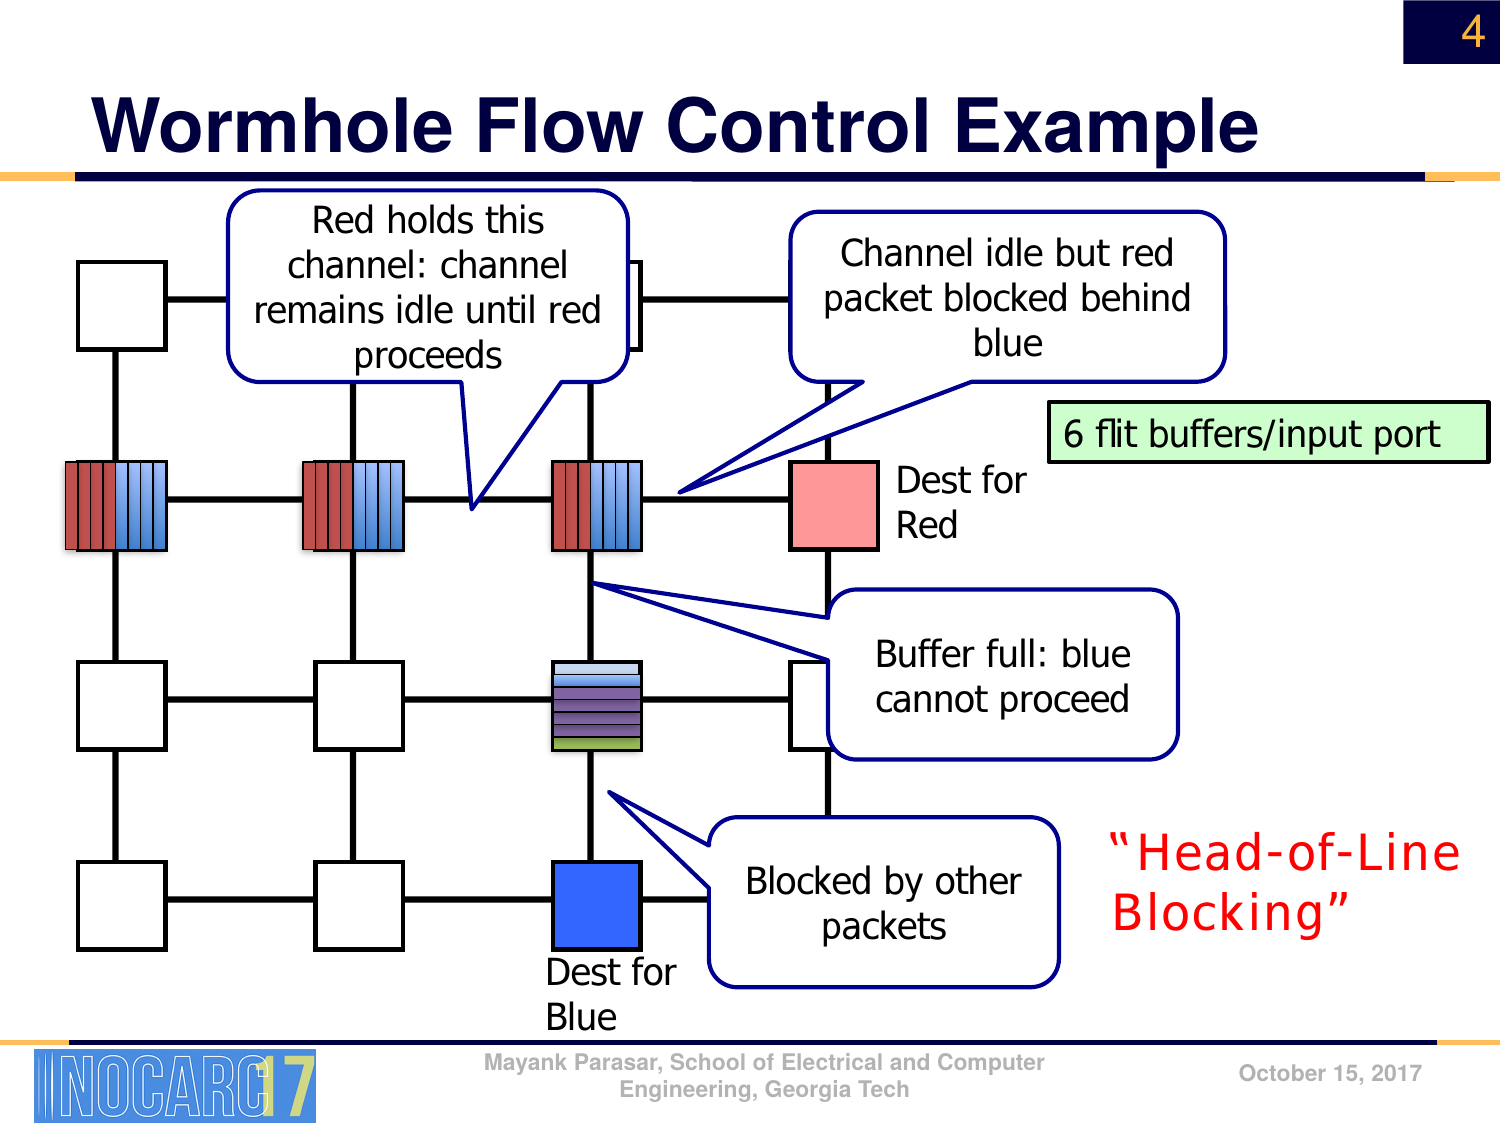

4
# Wormhole Flow Control Example
Red holds this channel: channel remains idle until red proceeds
Channel idle but red packet blocked behind blue

6 flit buffers/input port
Dest for Red

Buffer full: blue cannot proceed

“Head-of-Line Blocking”
Blocked by other packets

Dest for Blue
October 15, 2017
Mayank Parasar, School of Electrical and Computer Engineering, Georgia Tech